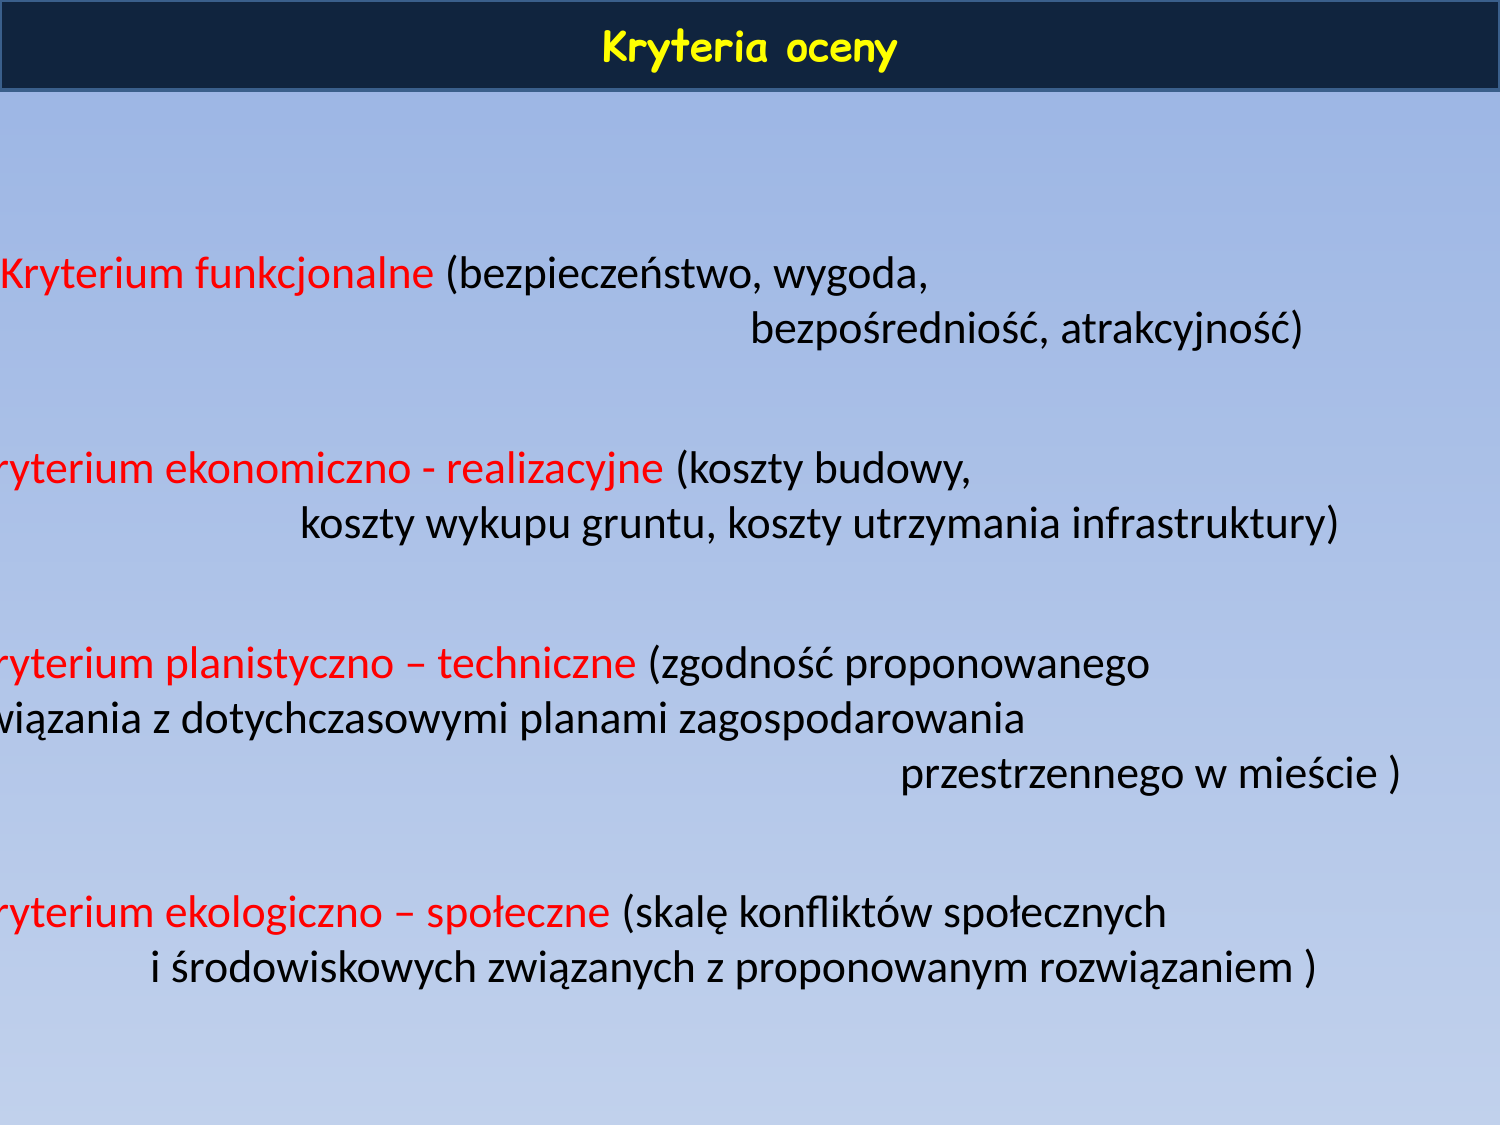

Kryteria oceny

Kryterium funkcjonalne (bezpieczeństwo, wygoda,
						bezpośredniość, atrakcyjność)

2. Kryterium ekonomiczno - realizacyjne (koszty budowy,
			koszty wykupu gruntu, koszty utrzymania infrastruktury)

3. Kryterium planistyczno – techniczne (zgodność proponowanego
rozwiązania z dotychczasowymi planami zagospodarowania
							przestrzennego w mieście )

4. Kryterium ekologiczno – społeczne (skalę konfliktów społecznych
	i środowiskowych związanych z proponowanym rozwiązaniem )